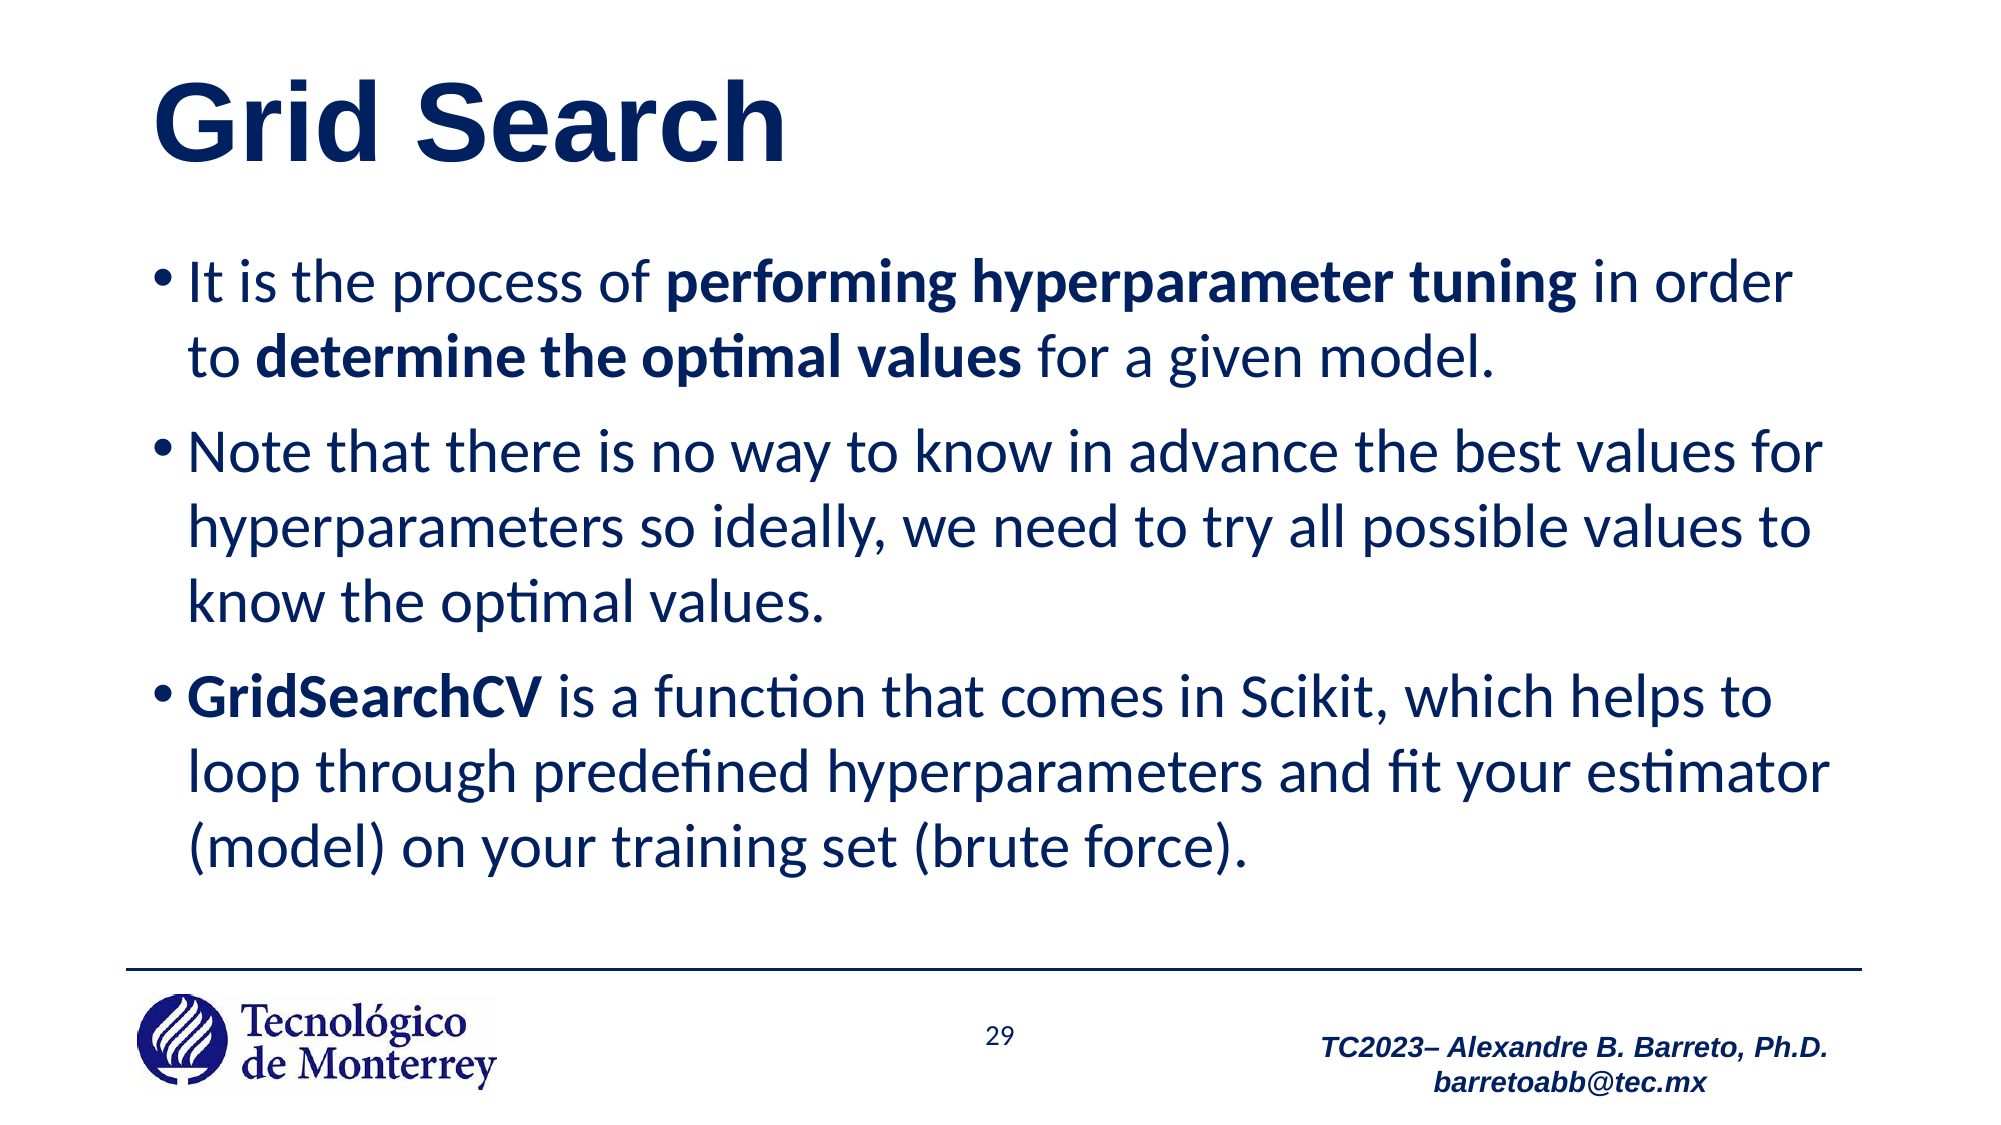

# Grid Search
It is the process of performing hyperparameter tuning in order to determine the optimal values for a given model.
Note that there is no way to know in advance the best values for hyperparameters so ideally, we need to try all possible values to know the optimal values.
GridSearchCV is a function that comes in Scikit, which helps to loop through predefined hyperparameters and fit your estimator (model) on your training set (brute force).